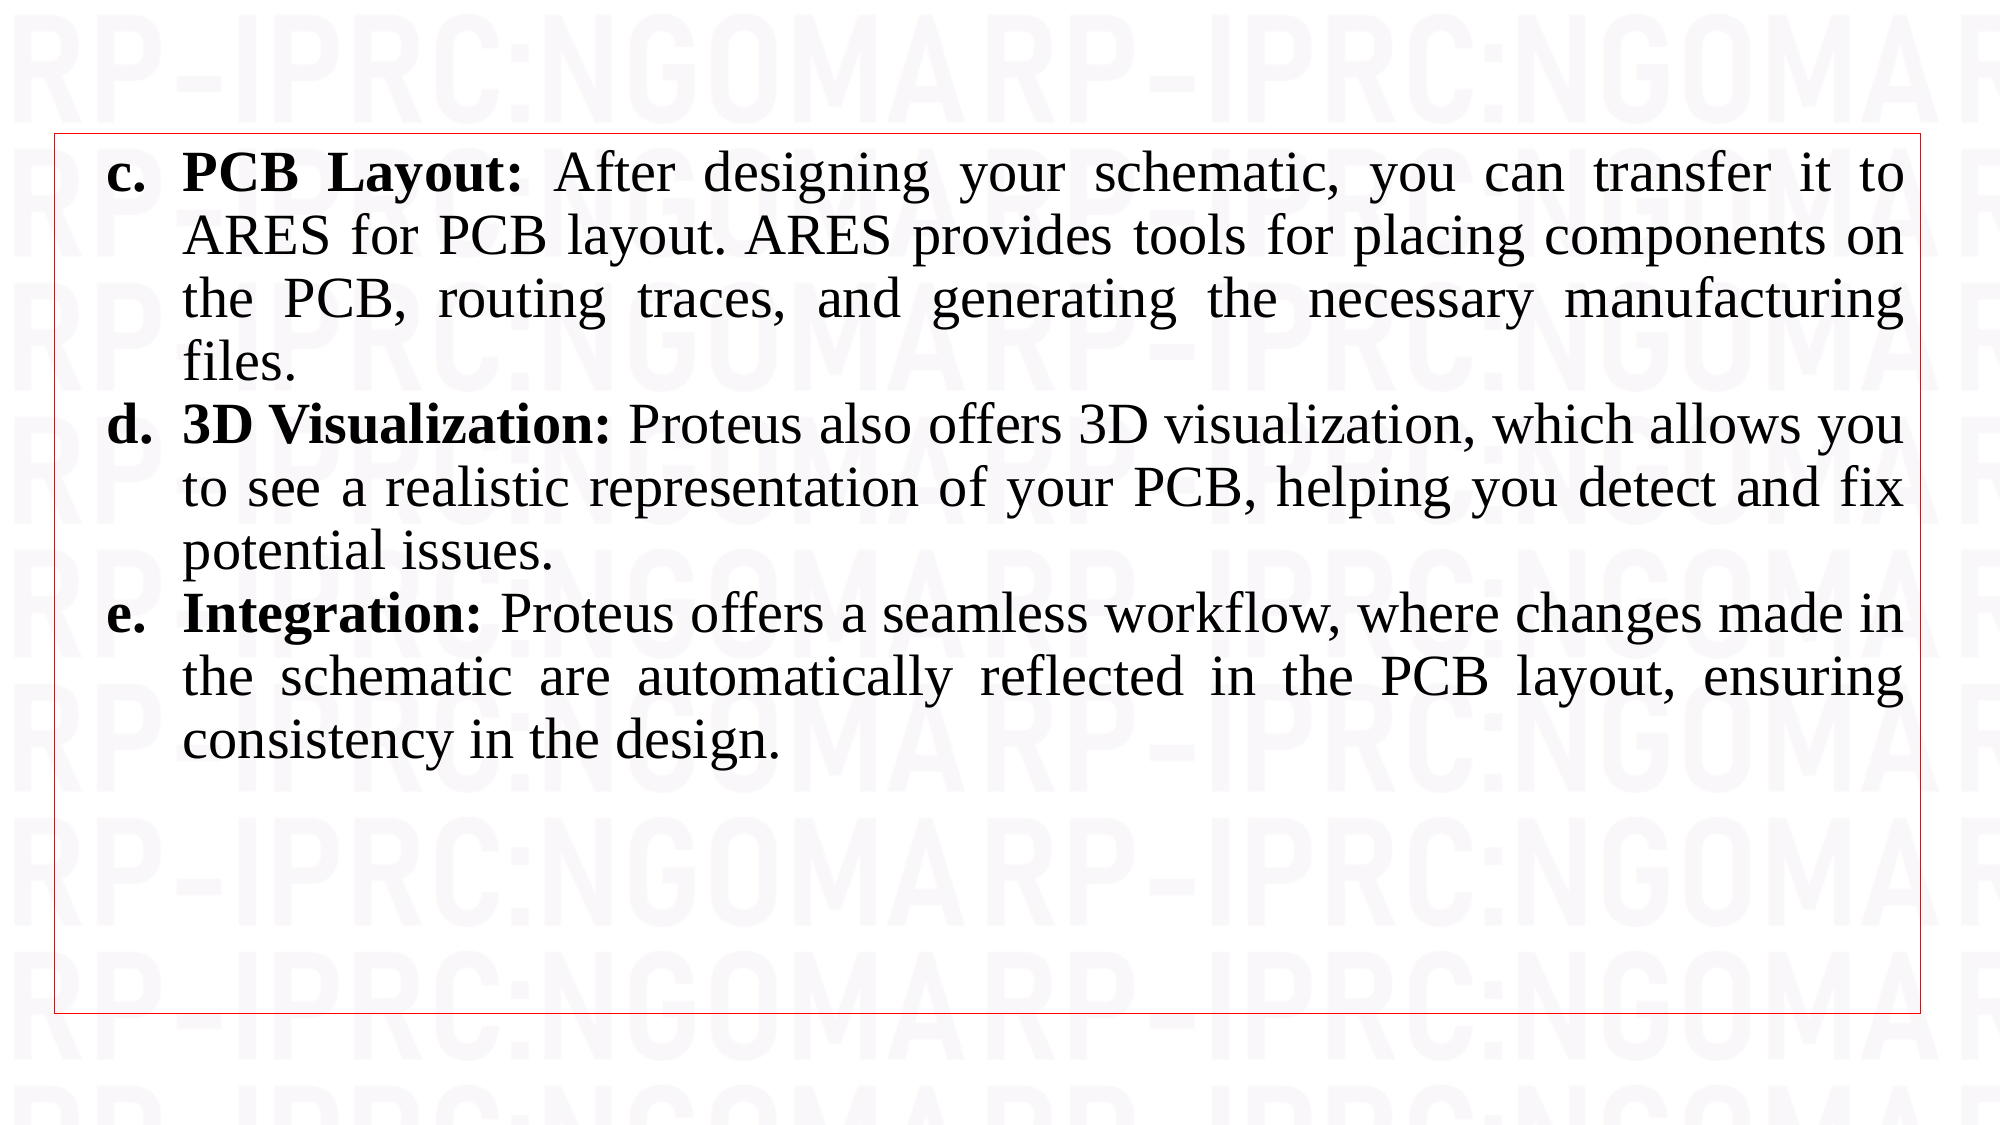

PCB Layout: After designing your schematic, you can transfer it to ARES for PCB layout. ARES provides tools for placing components on the PCB, routing traces, and generating the necessary manufacturing files.
3D Visualization: Proteus also offers 3D visualization, which allows you to see a realistic representation of your PCB, helping you detect and fix potential issues.
Integration: Proteus offers a seamless workflow, where changes made in the schematic are automatically reflected in the PCB layout, ensuring consistency in the design.